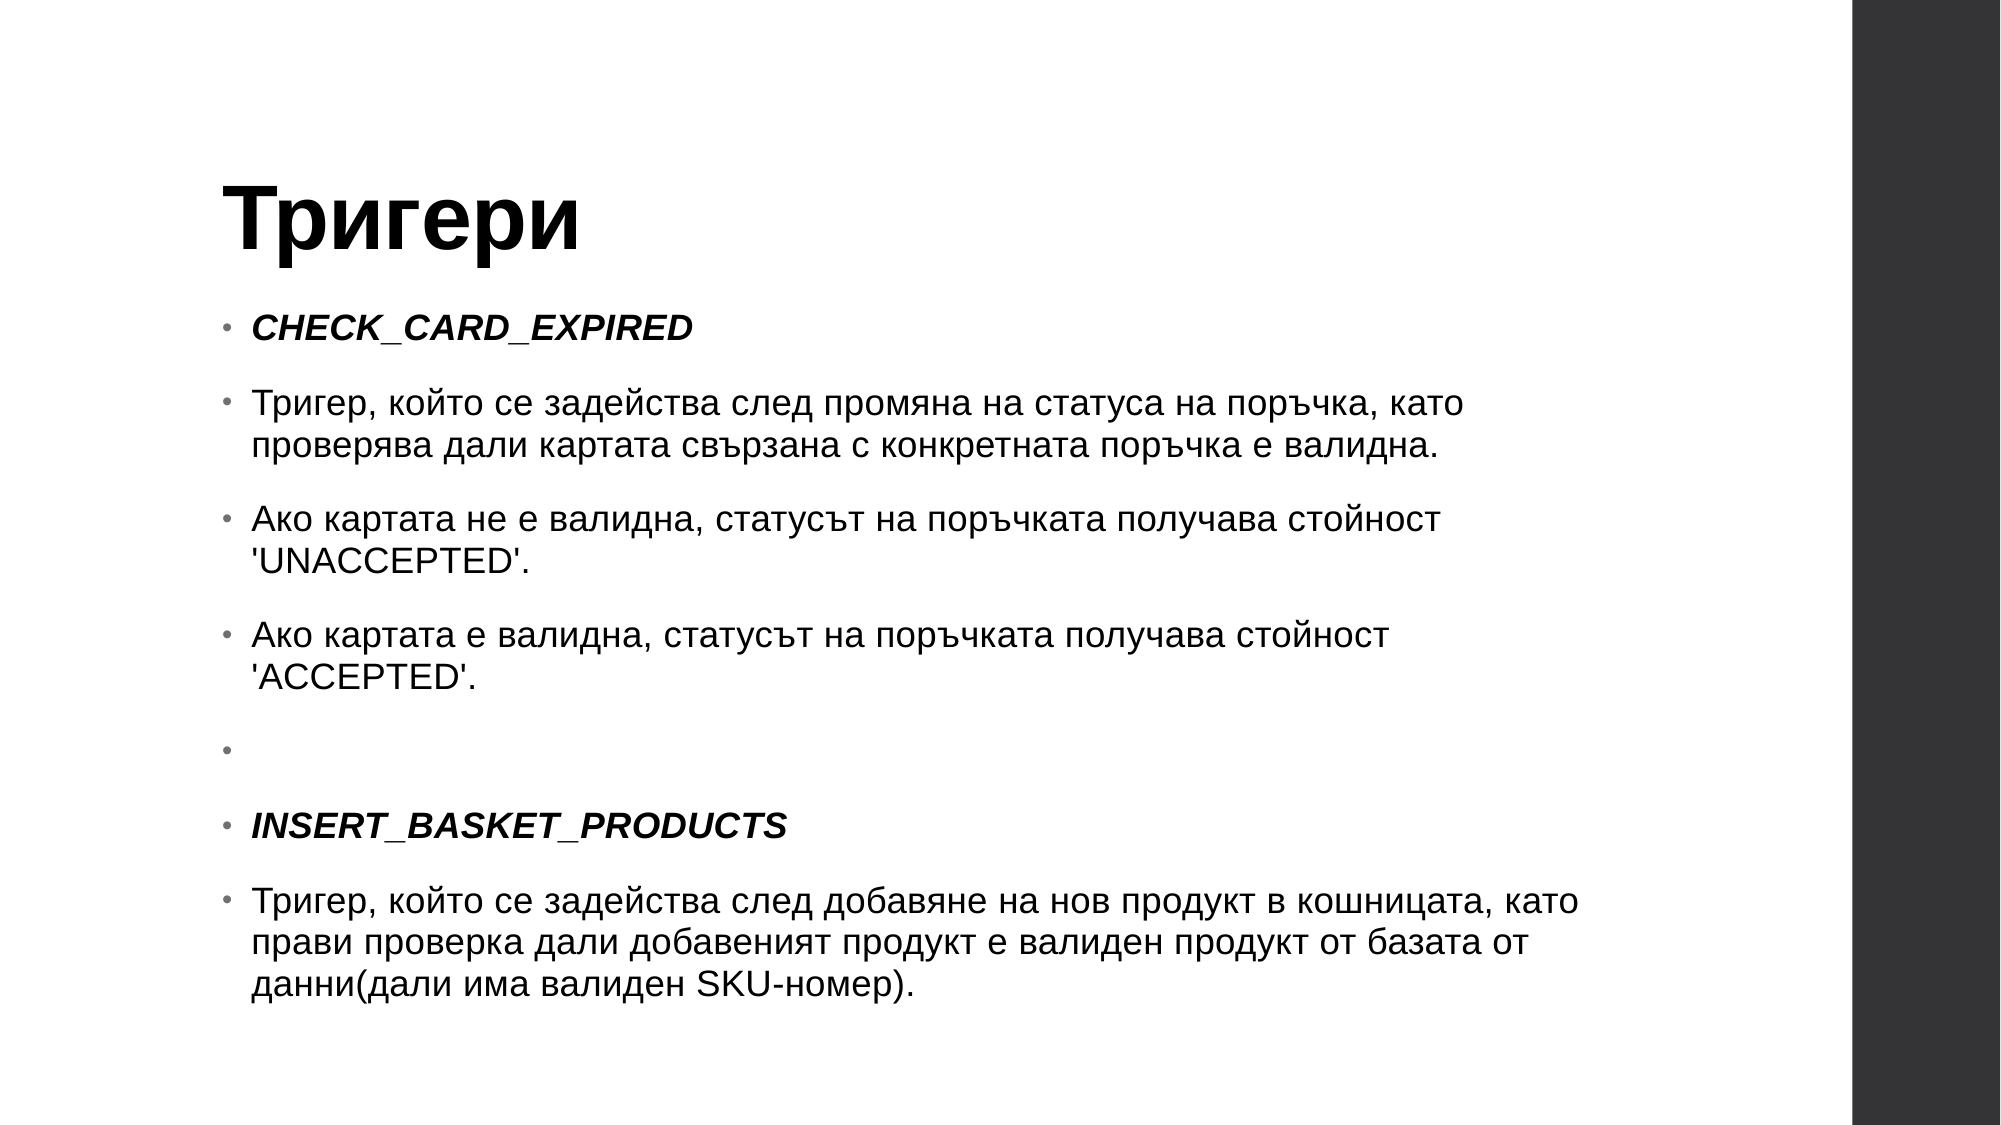

# Тригери
CHECK_CARD_EXPIRED
Тригер, който се задейства след промяна на статуса на поръчка, като проверява дали картата свързана с конкретната поръчка е валидна.
Ако картата не е валидна, статусът на поръчката получава стойност 'UNACCEPTED'.
Ако картата е валидна, статусът на поръчката получава стойност 'ACCEPTED'.

INSERT_BASKET_PRODUCTS
Тригер, който се задейства след добавяне на нов продукт в кошницата, като прави проверка дали добавеният продукт е валиден продукт от базата от данни(дали има валиден SKU-номер).